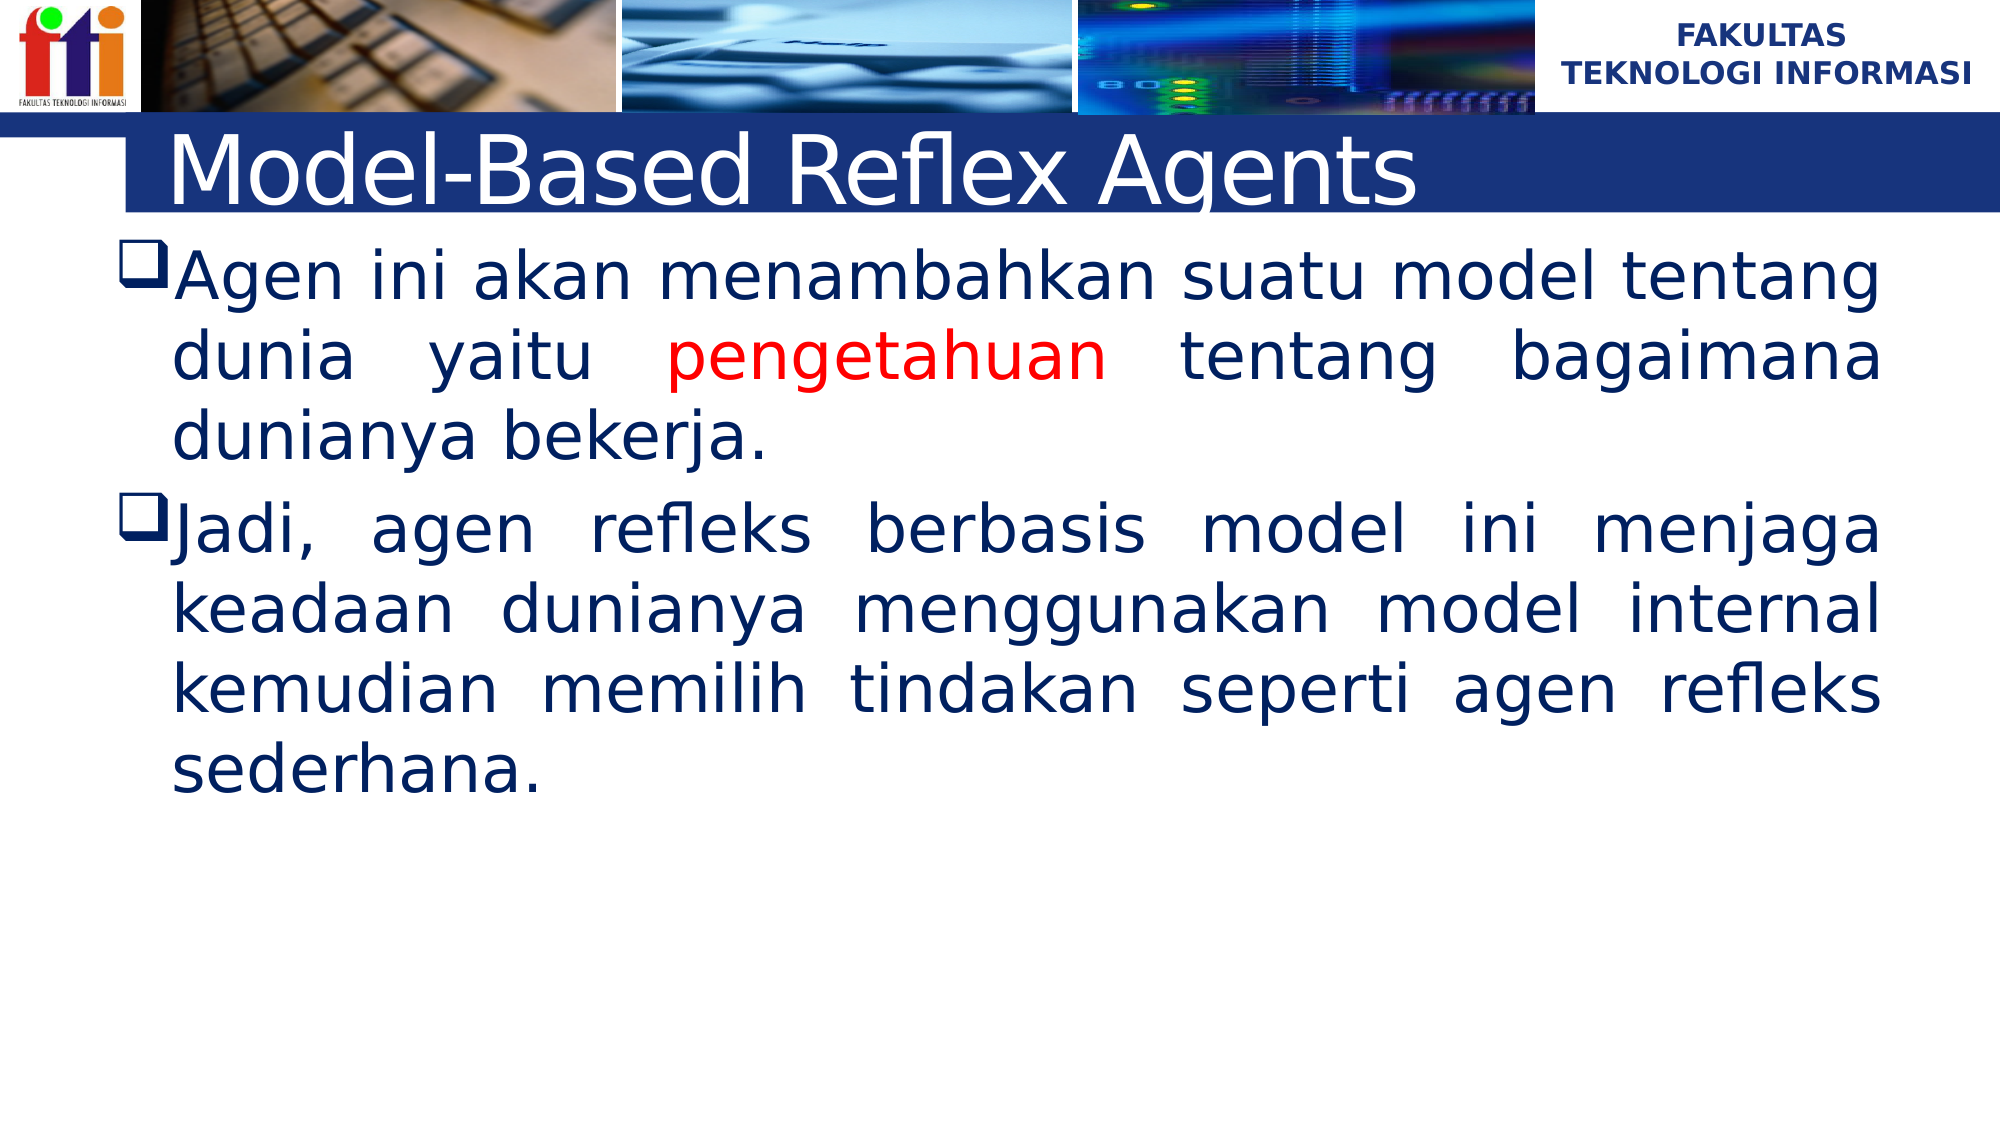

# Model-Based Reflex Agents
Agen ini akan menambahkan suatu model tentang dunia yaitu pengetahuan tentang bagaimana dunianya bekerja.
Jadi, agen refleks berbasis model ini menjaga keadaan dunianya menggunakan model internal kemudian memilih tindakan seperti agen refleks sederhana.